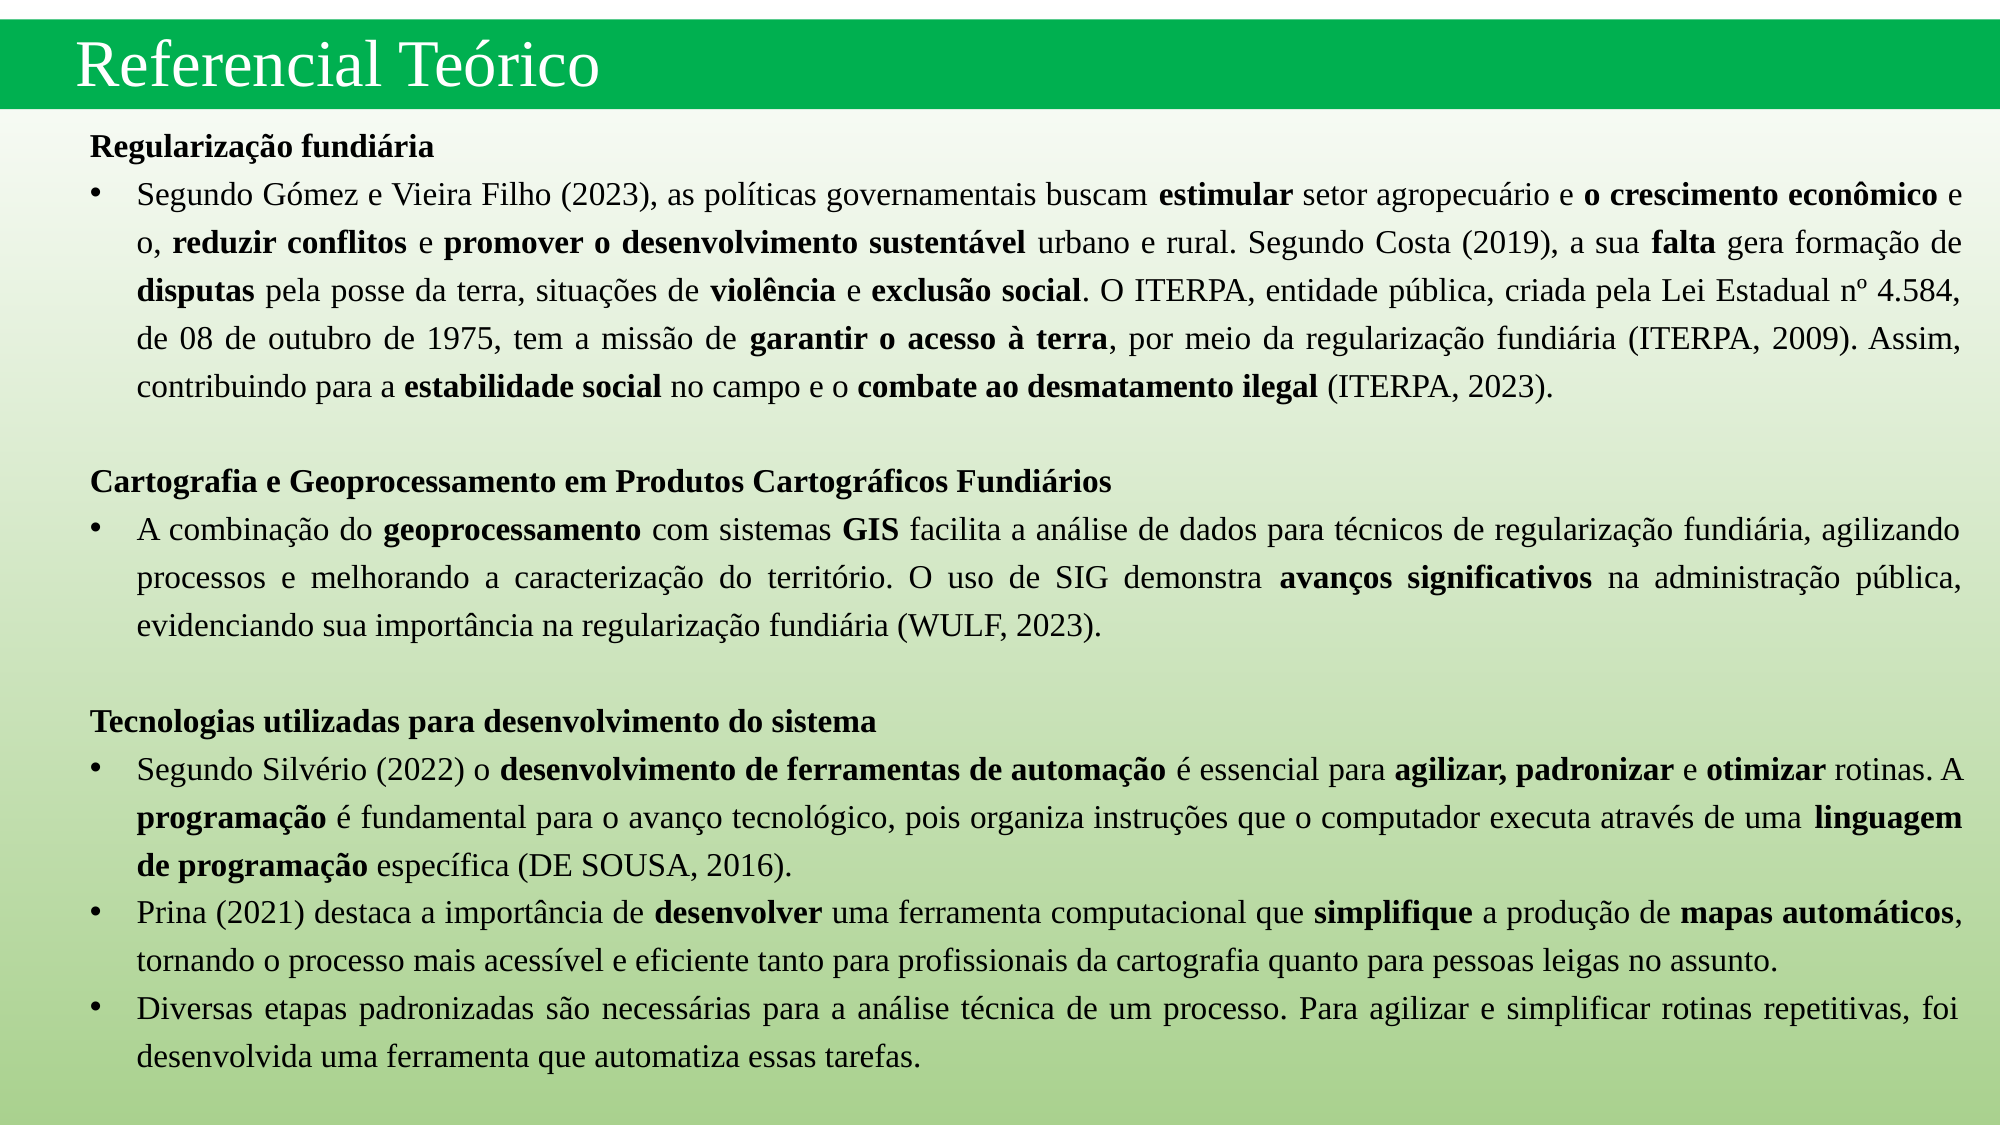

Referencial Teórico
Regularização fundiária
Segundo Gómez e Vieira Filho (2023), as políticas governamentais buscam estimular setor agropecuário e o crescimento econômico e o, reduzir conflitos e promover o desenvolvimento sustentável urbano e rural. Segundo Costa (2019), a sua falta gera formação de disputas pela posse da terra, situações de violência e exclusão social. O ITERPA, entidade pública, criada pela Lei Estadual nº 4.584, de 08 de outubro de 1975, tem a missão de garantir o acesso à terra, por meio da regularização fundiária (ITERPA, 2009). Assim, contribuindo para a estabilidade social no campo e o combate ao desmatamento ilegal (ITERPA, 2023).

Cartografia e Geoprocessamento em Produtos Cartográficos Fundiários
A combinação do geoprocessamento com sistemas GIS facilita a análise de dados para técnicos de regularização fundiária, agilizando processos e melhorando a caracterização do território. O uso de SIG demonstra avanços significativos na administração pública, evidenciando sua importância na regularização fundiária (WULF, 2023).

Tecnologias utilizadas para desenvolvimento do sistema
Segundo Silvério (2022) o desenvolvimento de ferramentas de automação é essencial para agilizar, padronizar e otimizar rotinas. A programação é fundamental para o avanço tecnológico, pois organiza instruções que o computador executa através de uma linguagem de programação específica (DE SOUSA, 2016).
Prina (2021) destaca a importância de desenvolver uma ferramenta computacional que simplifique a produção de mapas automáticos, tornando o processo mais acessível e eficiente tanto para profissionais da cartografia quanto para pessoas leigas no assunto.
Diversas etapas padronizadas são necessárias para a análise técnica de um processo. Para agilizar e simplificar rotinas repetitivas, foi desenvolvida uma ferramenta que automatiza essas tarefas.